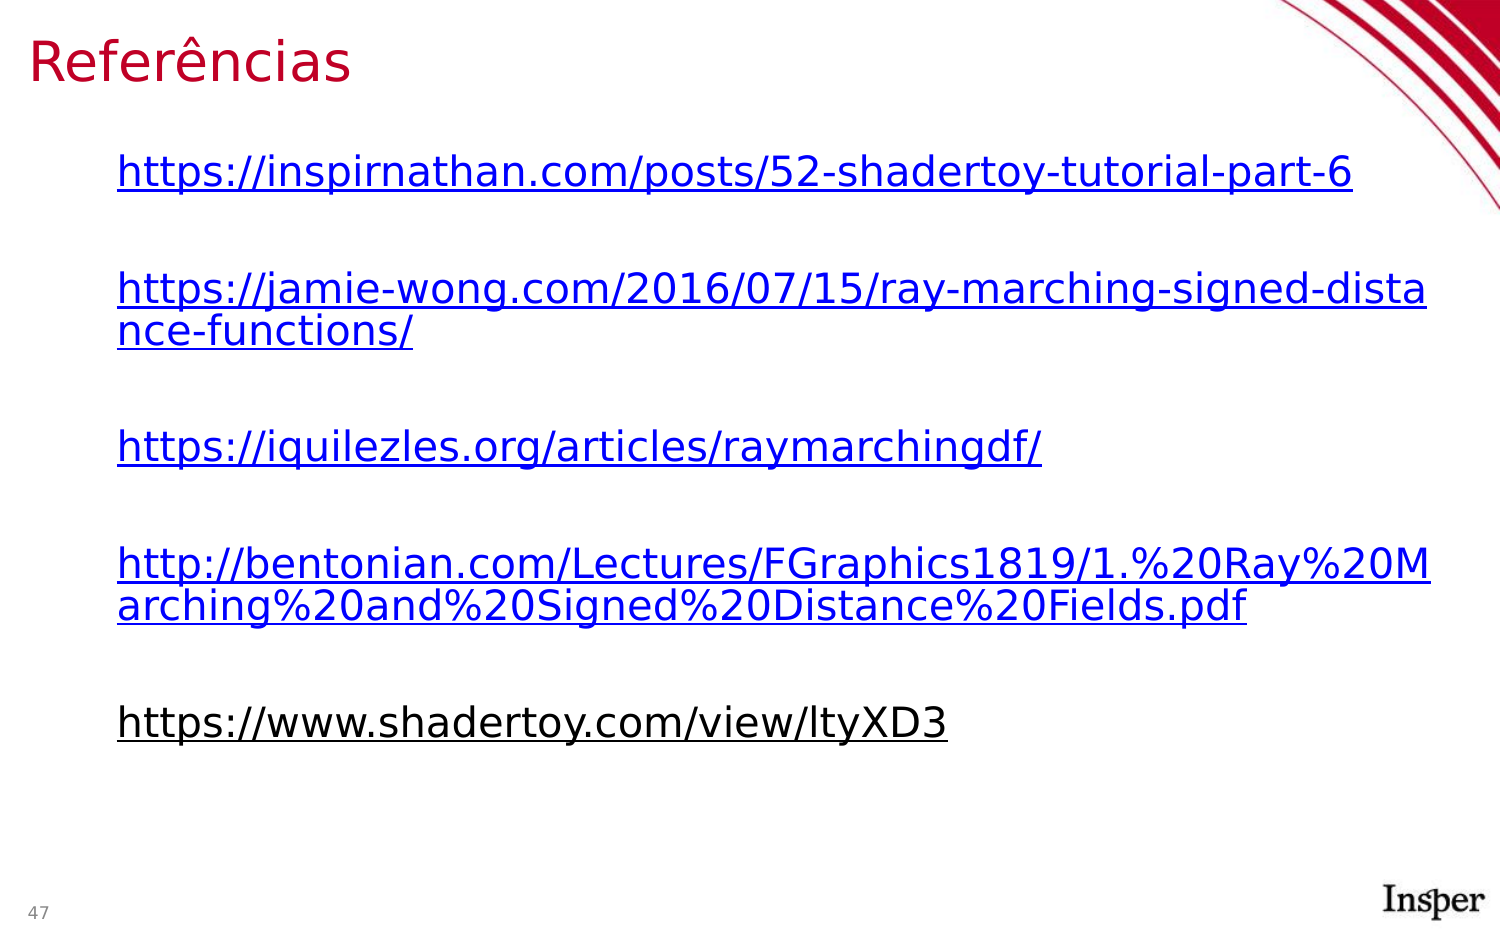

# Referências
https://inspirnathan.com/posts/52-shadertoy-tutorial-part-6

https://jamie-wong.com/2016/07/15/ray-marching-signed-distance-functions/

https://iquilezles.org/articles/raymarchingdf/

http://bentonian.com/Lectures/FGraphics1819/1.%20Ray%20Marching%20and%20Signed%20Distance%20Fields.pdf

https://www.shadertoy.com/view/ltyXD3

47